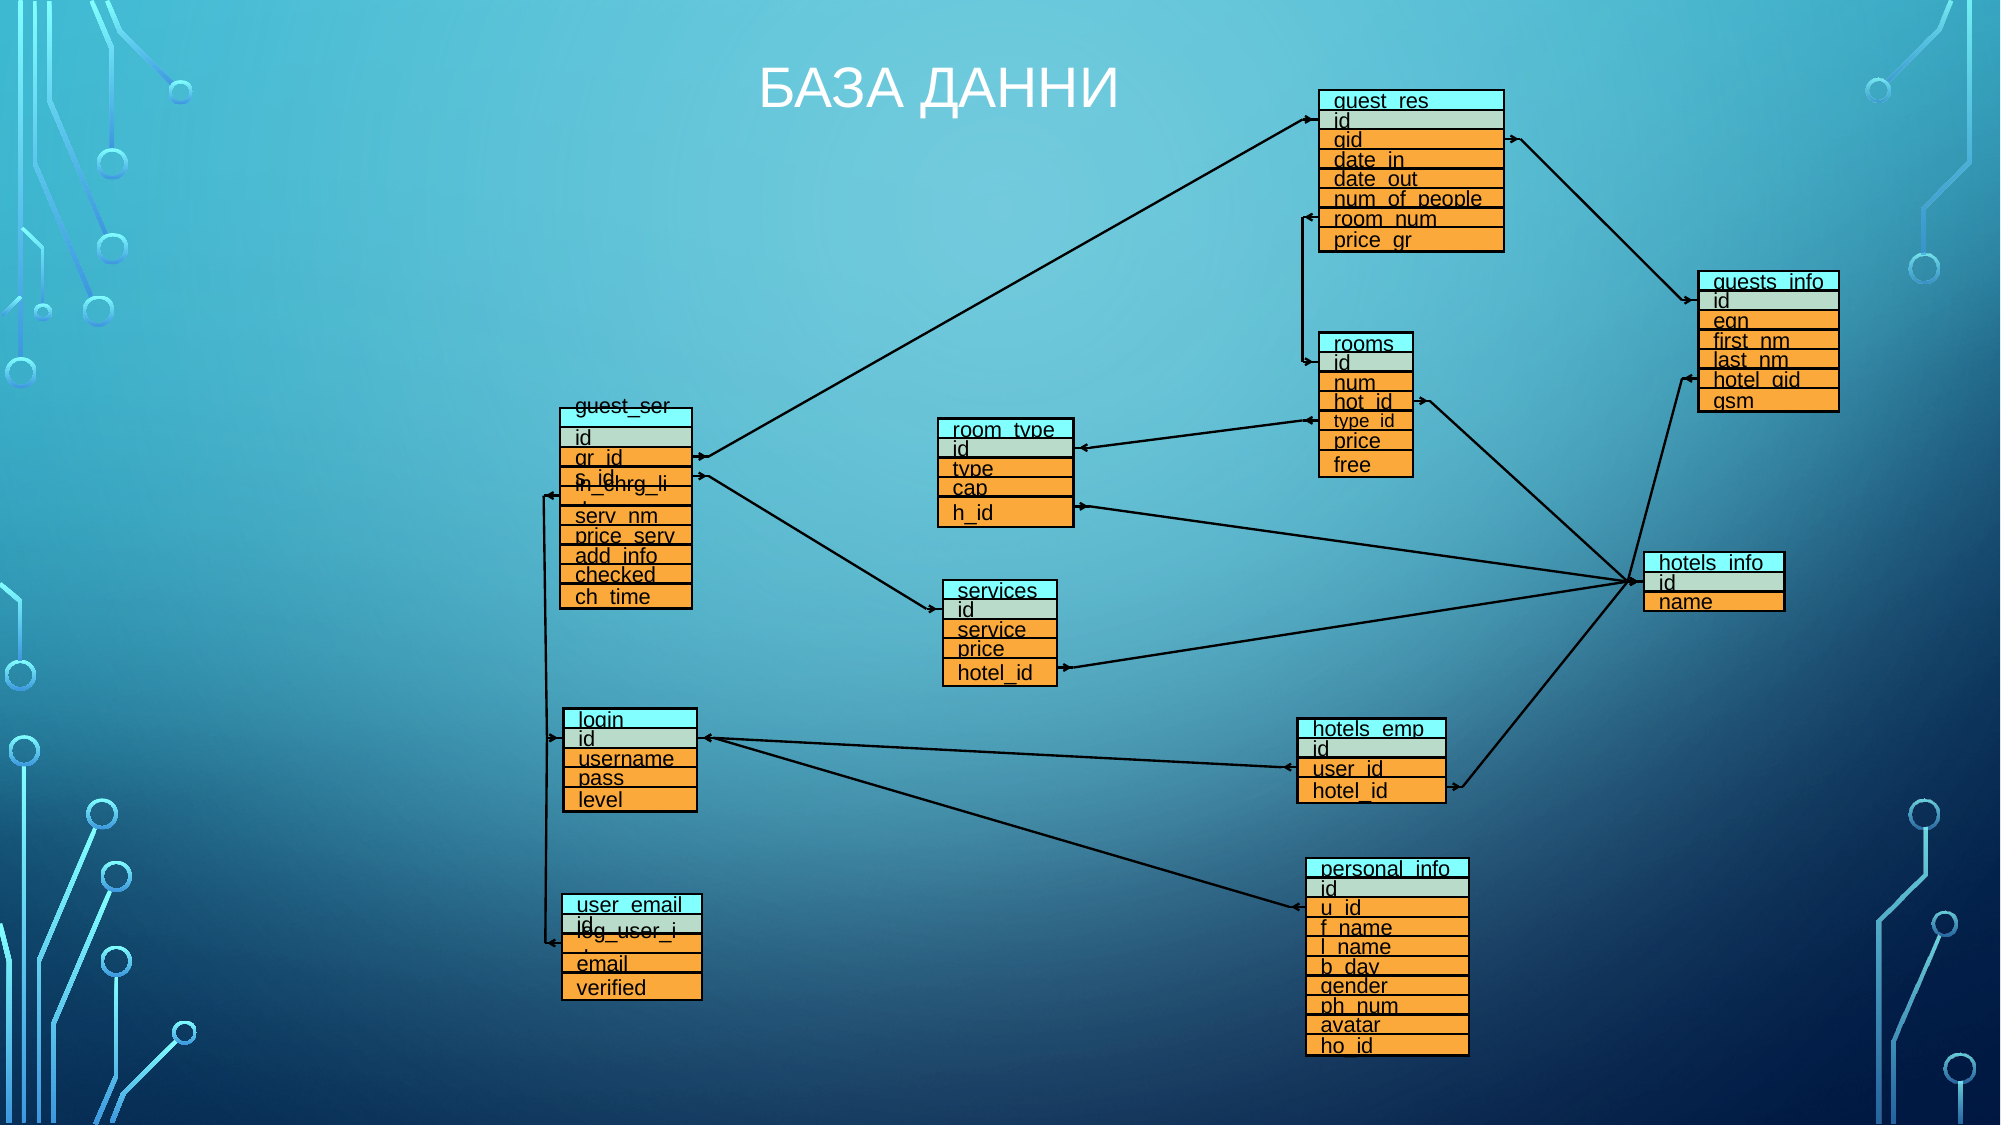

# База данни
guest_res
id

gid

date_in
date_out
num_of_people
room_num

price_gr
guests_info
id

egn
first_nm
rooms
last_nm
id

hotel_gid
num

gsm
hot_id

guest_serv
type_id

room_type

id
price
id

gr_id

free

type
s_id

cap
in_chrg_lid

h_id

serv_nm

price_serv
add_info
hotels_info
checked
id

services

ch_time
name
id

service
price
hotel_id

login
hotels_emp
id

id
username
user_id

pass

hotel_id

level

personal_info
id
user_email
u_id

id
f_name
log_user_id
l_name

email
b_day
verified
gender
ph_num
avatar
ho_id